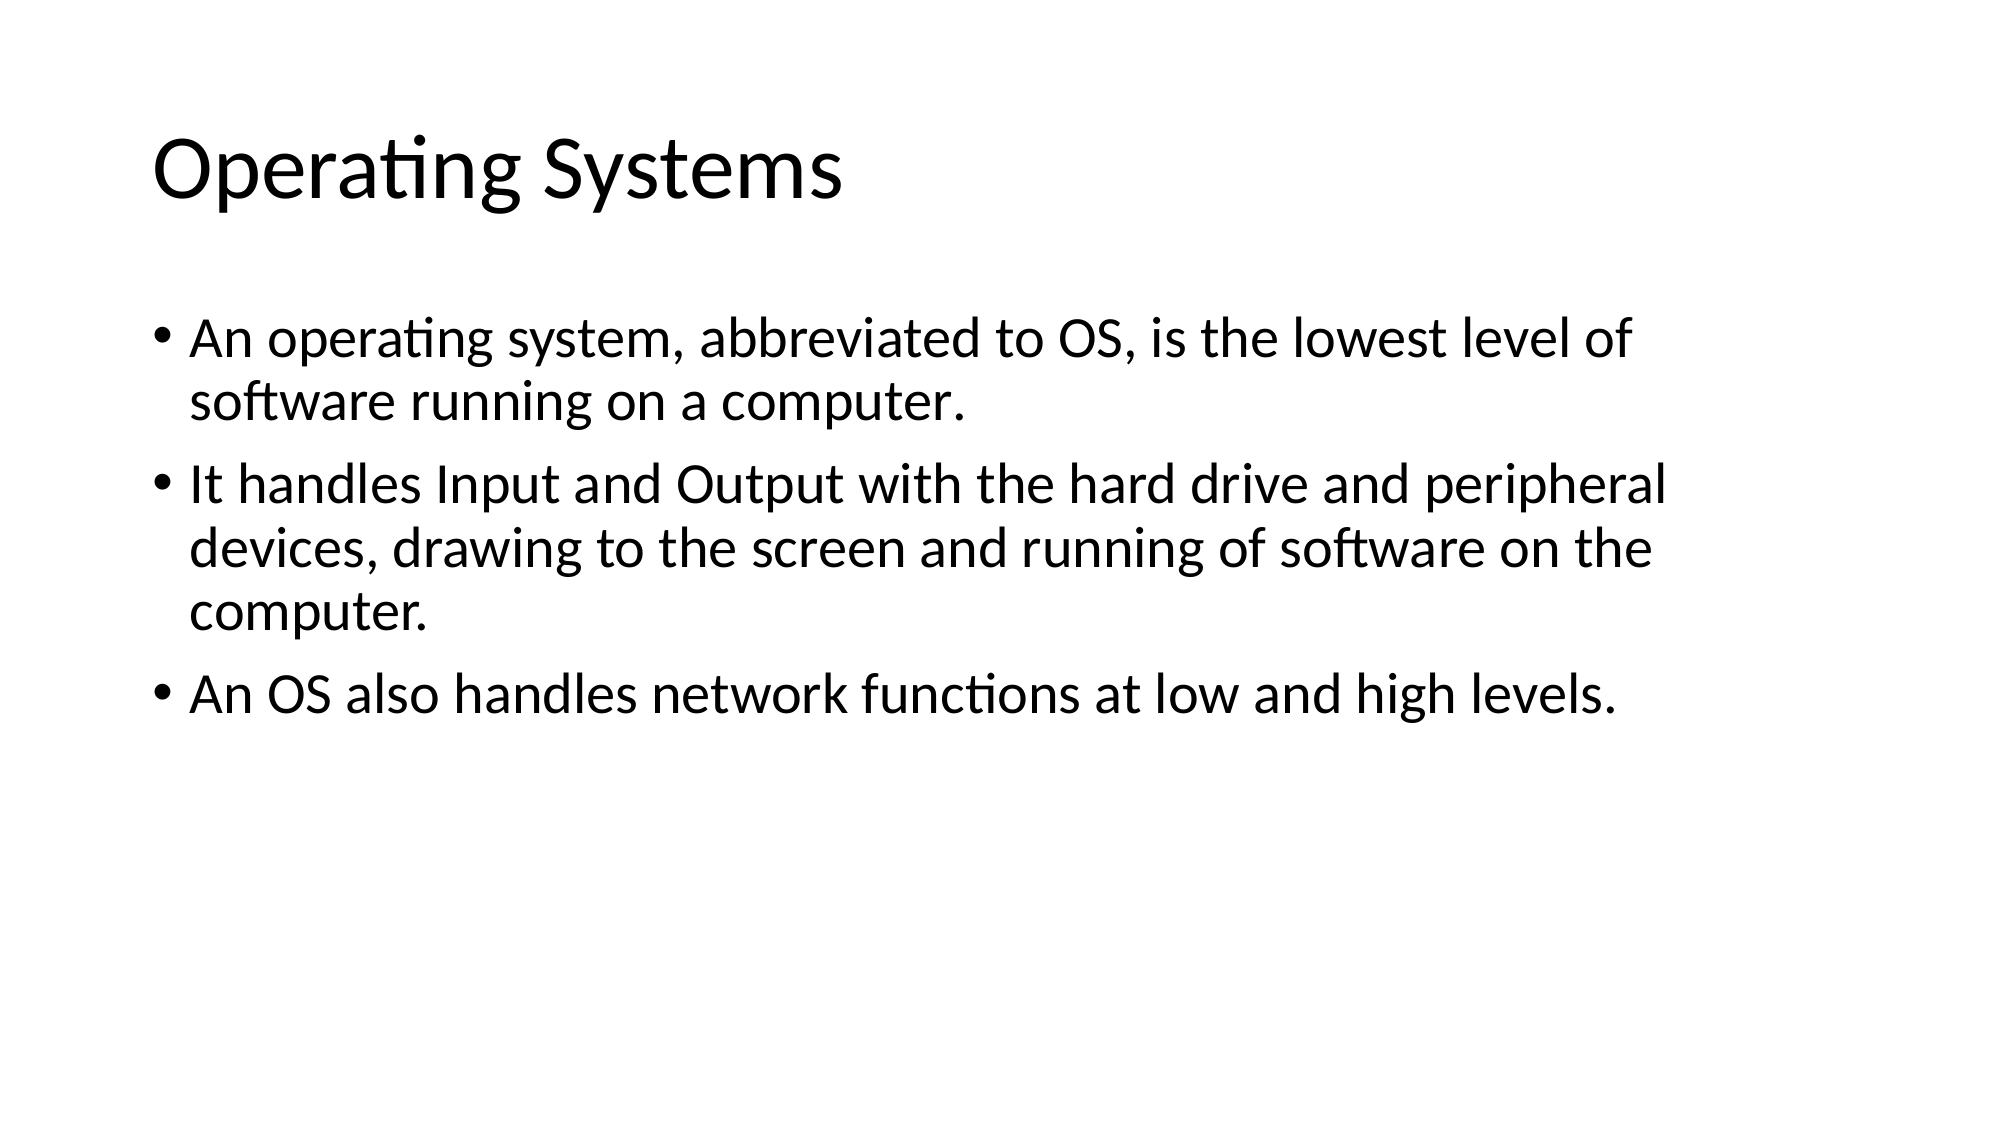

# Operating Systems
An operating system, abbreviated to OS, is the lowest level of software running on a computer.
It handles Input and Output with the hard drive and peripheral devices, drawing to the screen and running of software on the computer.
An OS also handles network functions at low and high levels.